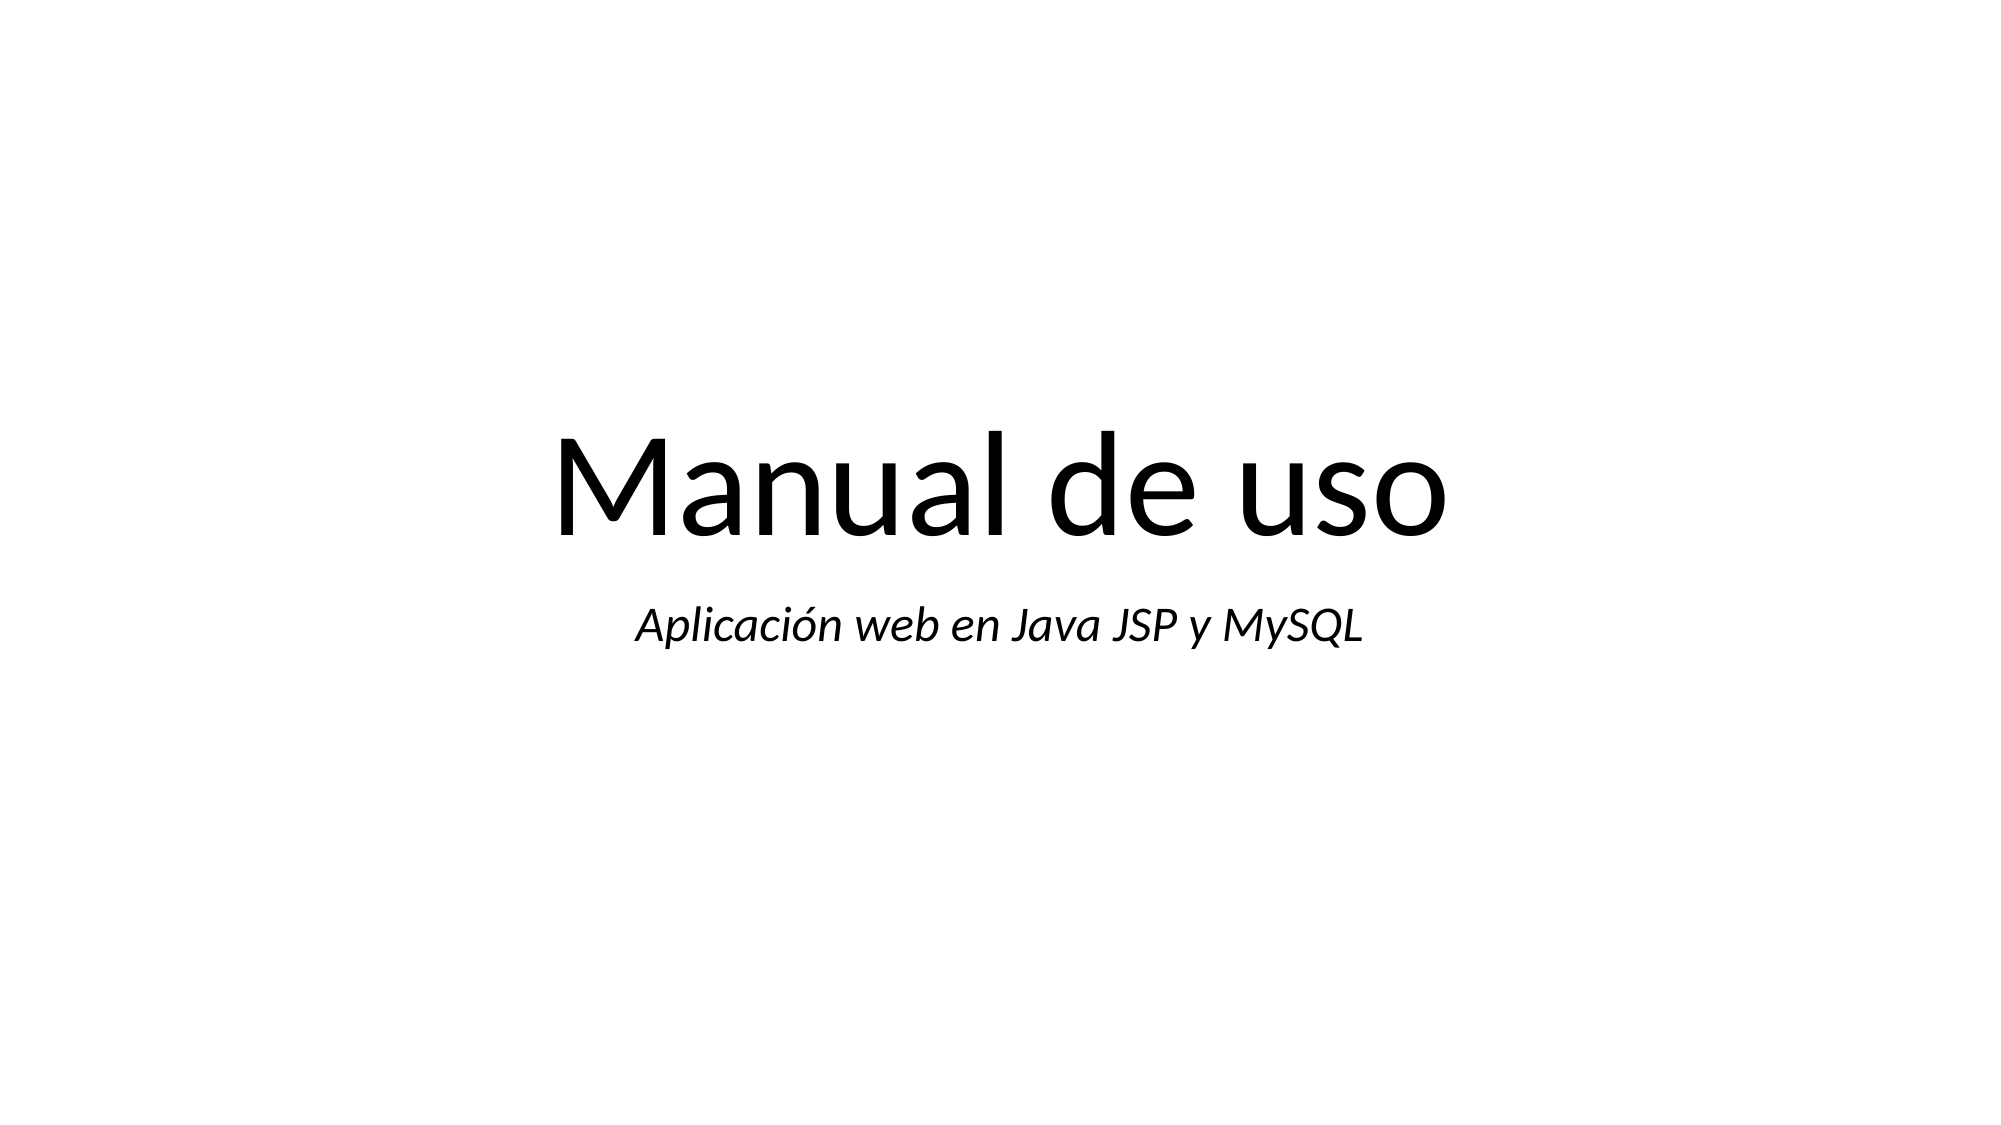

# Manual de uso
Aplicación web en Java JSP y MySQL